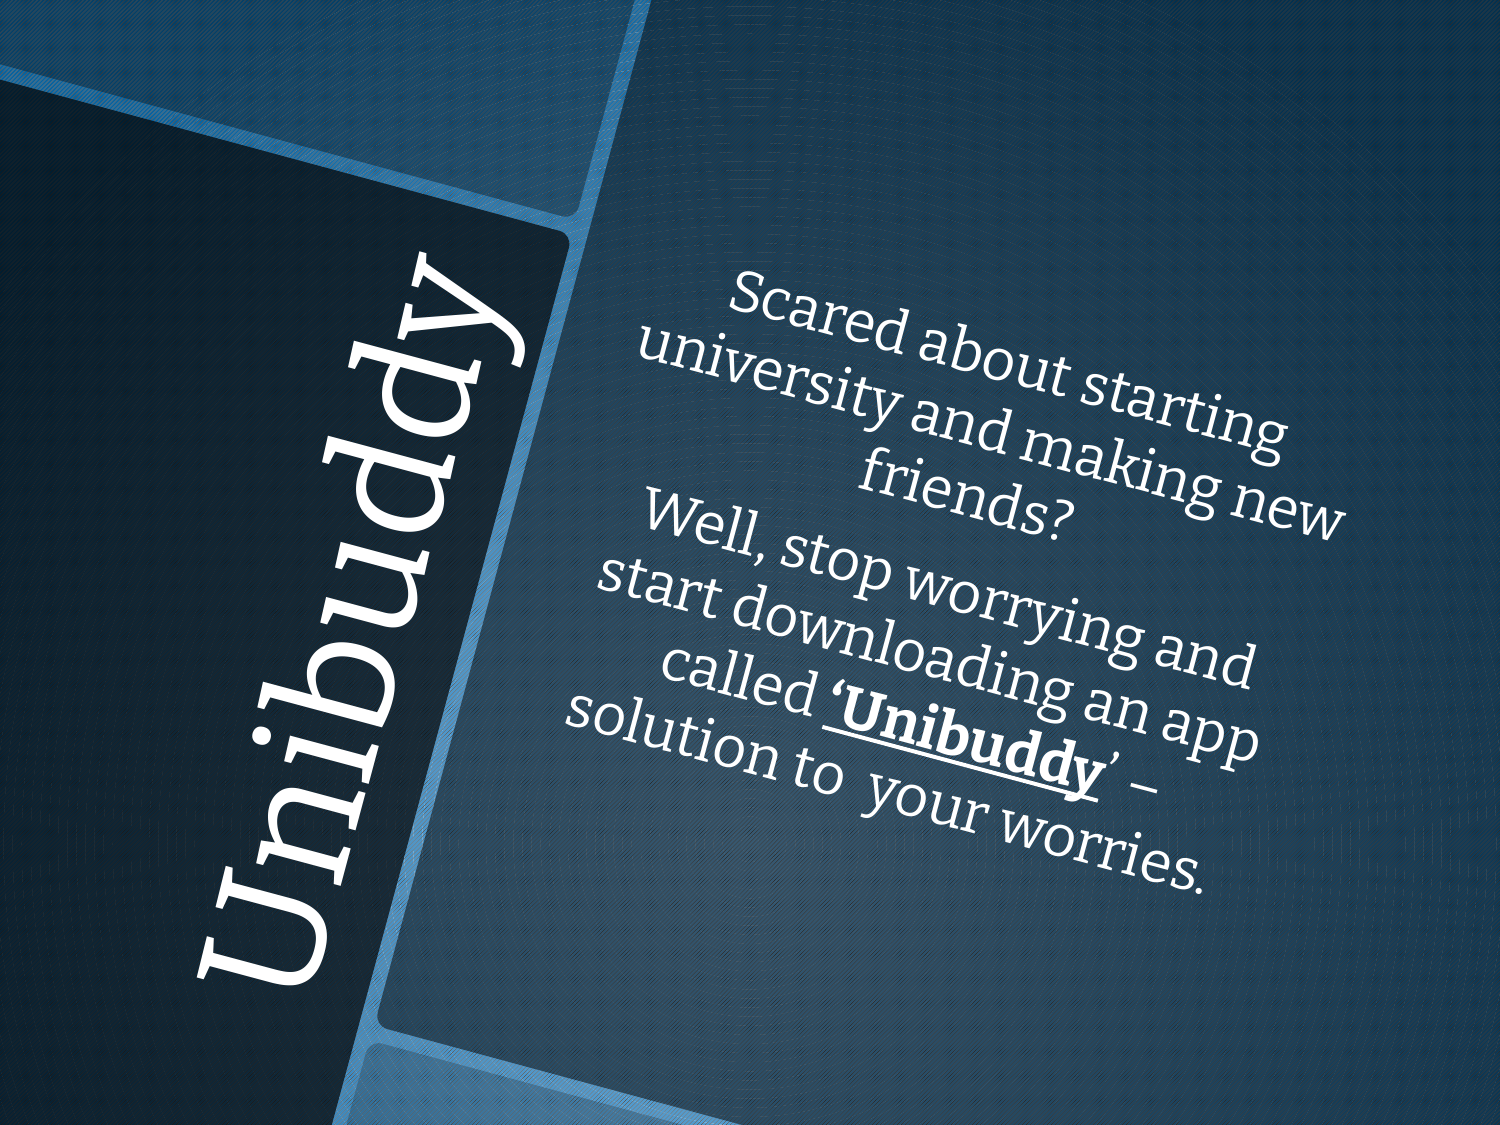

Scared about starting university and making new friends?
Well, stop worrying and start downloading an app called ‘Unibuddy’ – solution to  your worries.
# Unibuddy